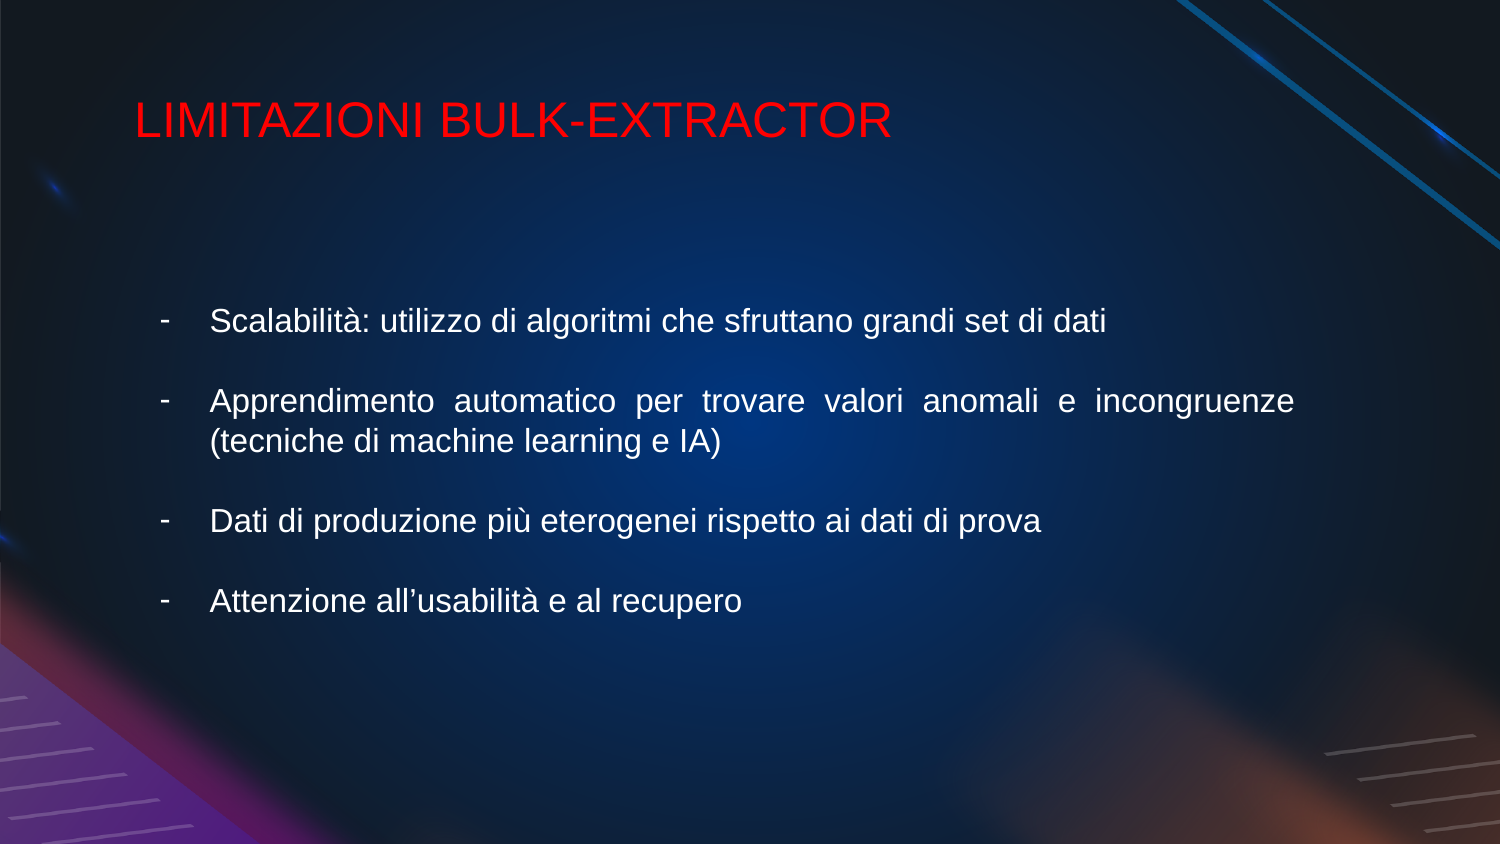

# LIMITAZIONI BULK-EXTRACTOR

Scalabilità: utilizzo di algoritmi che sfruttano grandi set di dati

Apprendimento automatico per trovare valori anomali e incongruenze (tecniche di machine learning e IA)

Dati di produzione più eterogenei rispetto ai dati di prova

Attenzione all’usabilità e al recupero